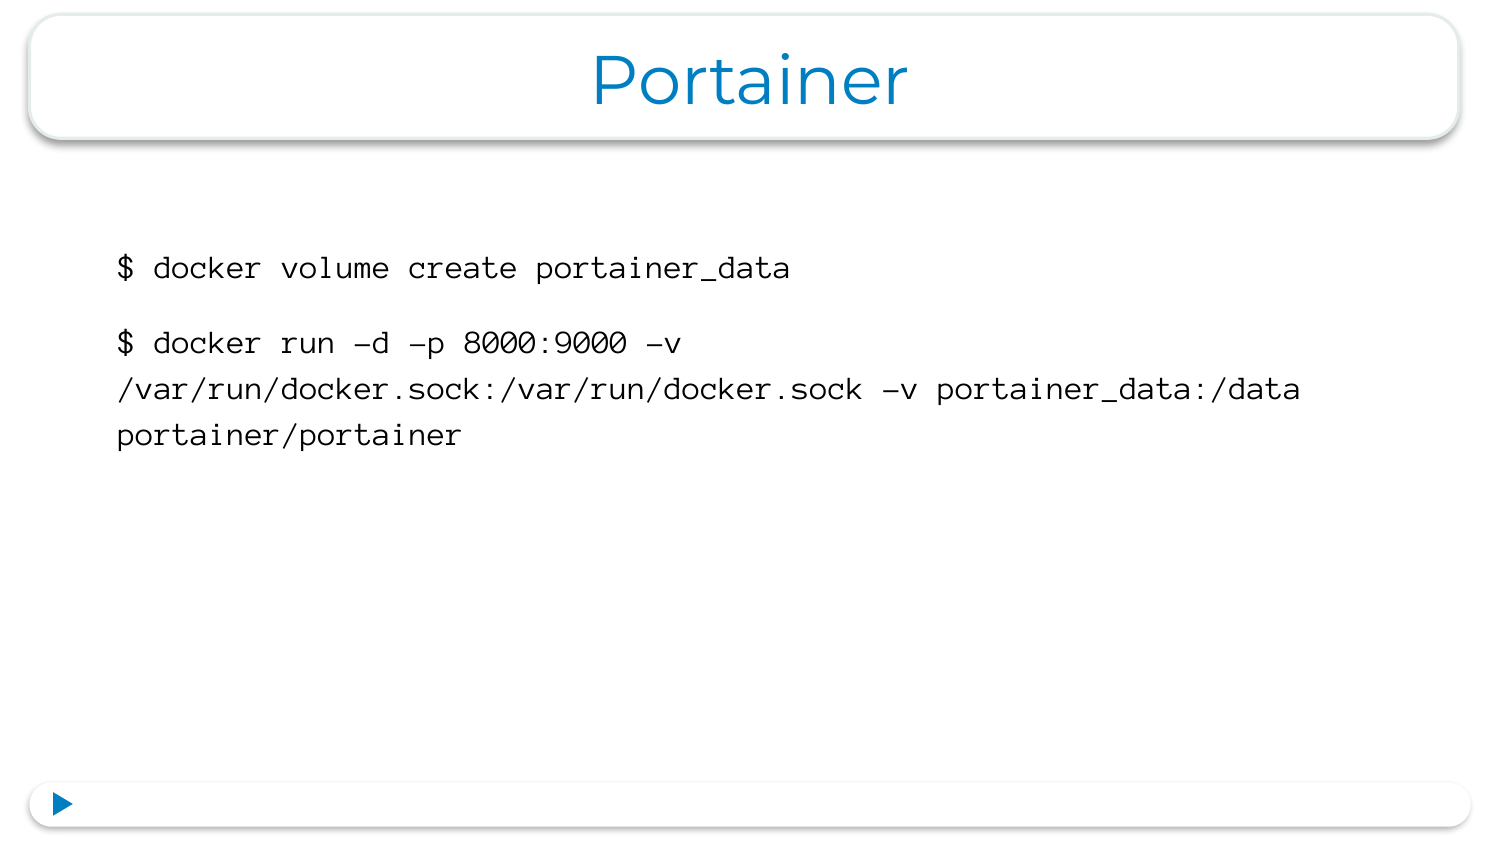

# Portainer
$ docker volume create portainer_data
$ docker run -d –p 8000:9000 -v /var/run/docker.sock:/var/run/docker.sock -v portainer_data:/data portainer/portainer